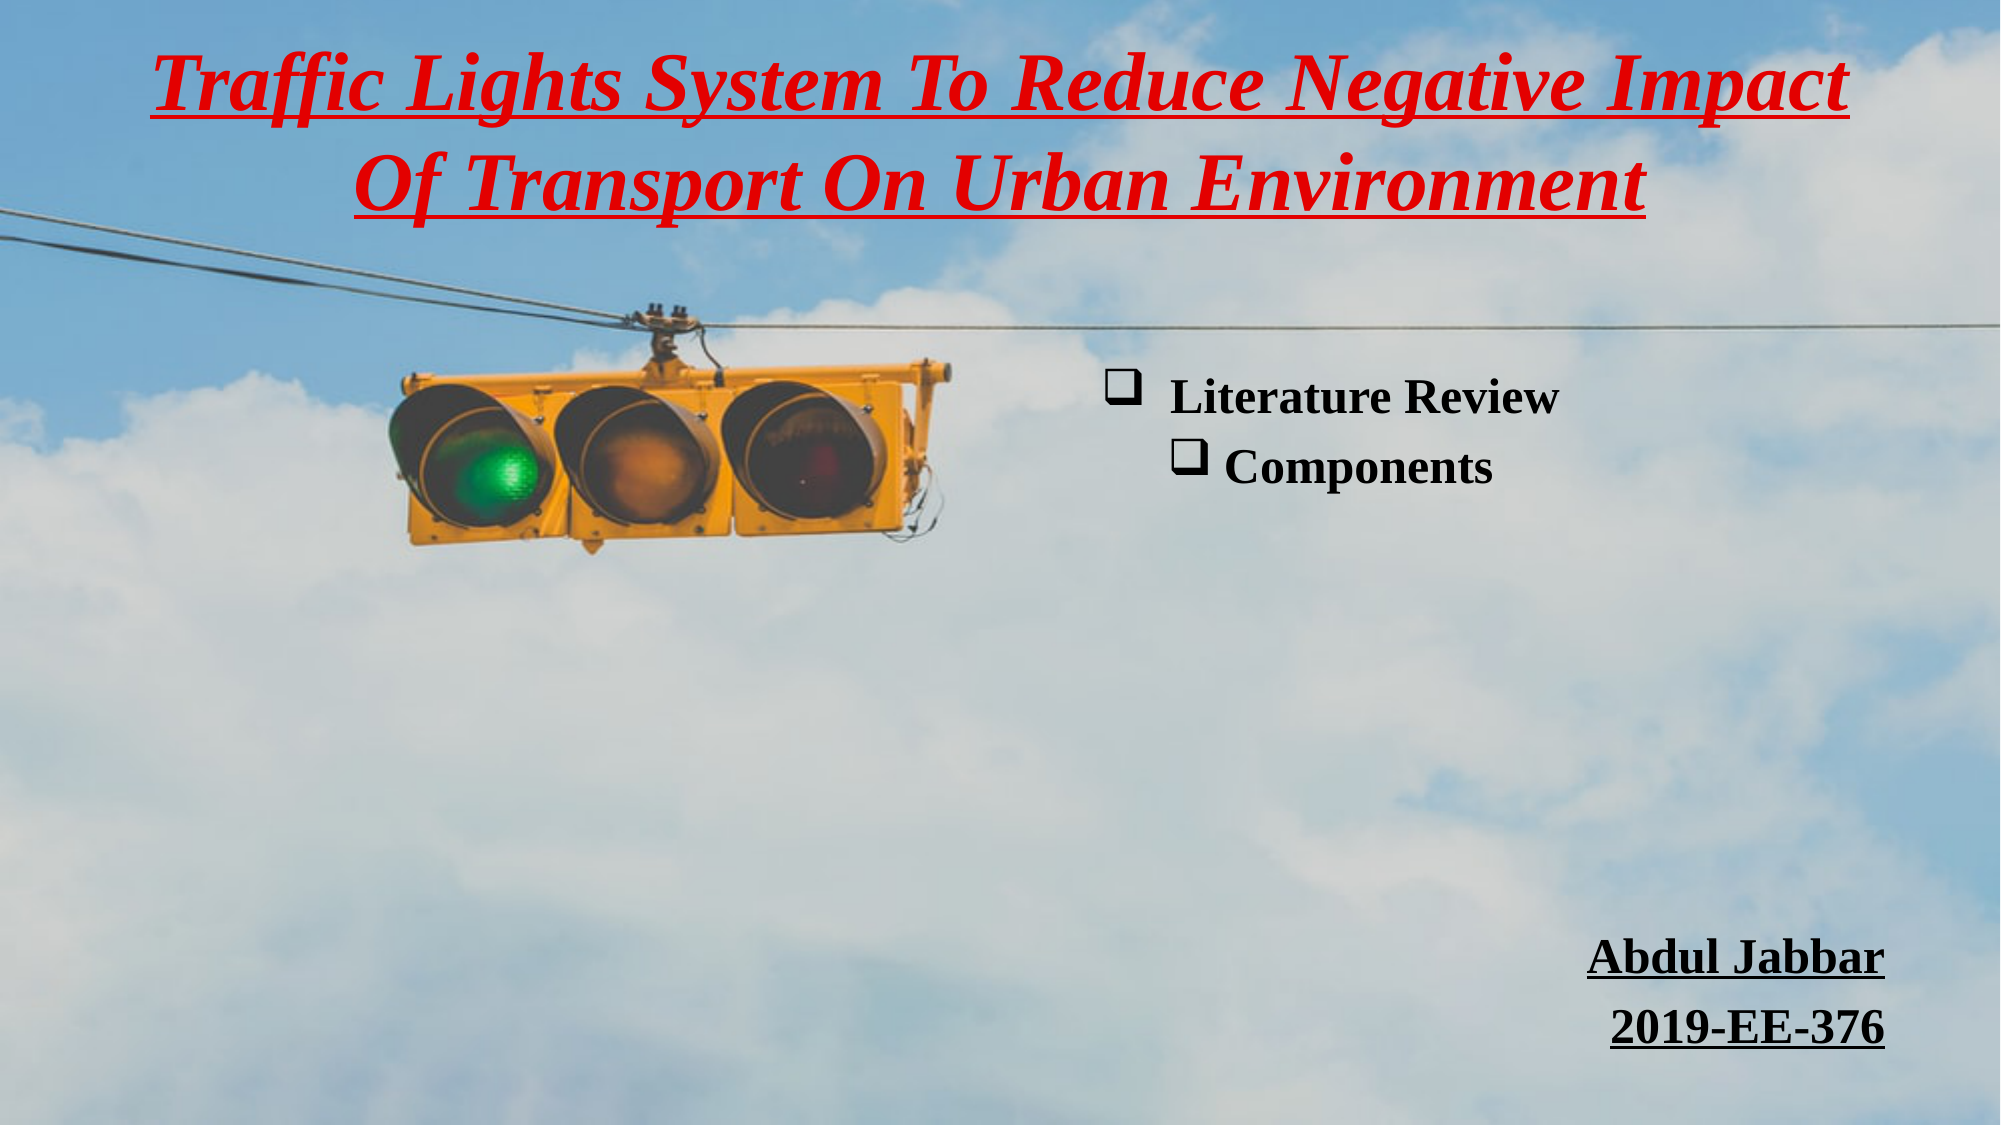

# Traffic Lights System To Reduce Negative Impact Of Transport On Urban Environment
 Literature Review
Components

Abdul Jabbar
2019-EE-376